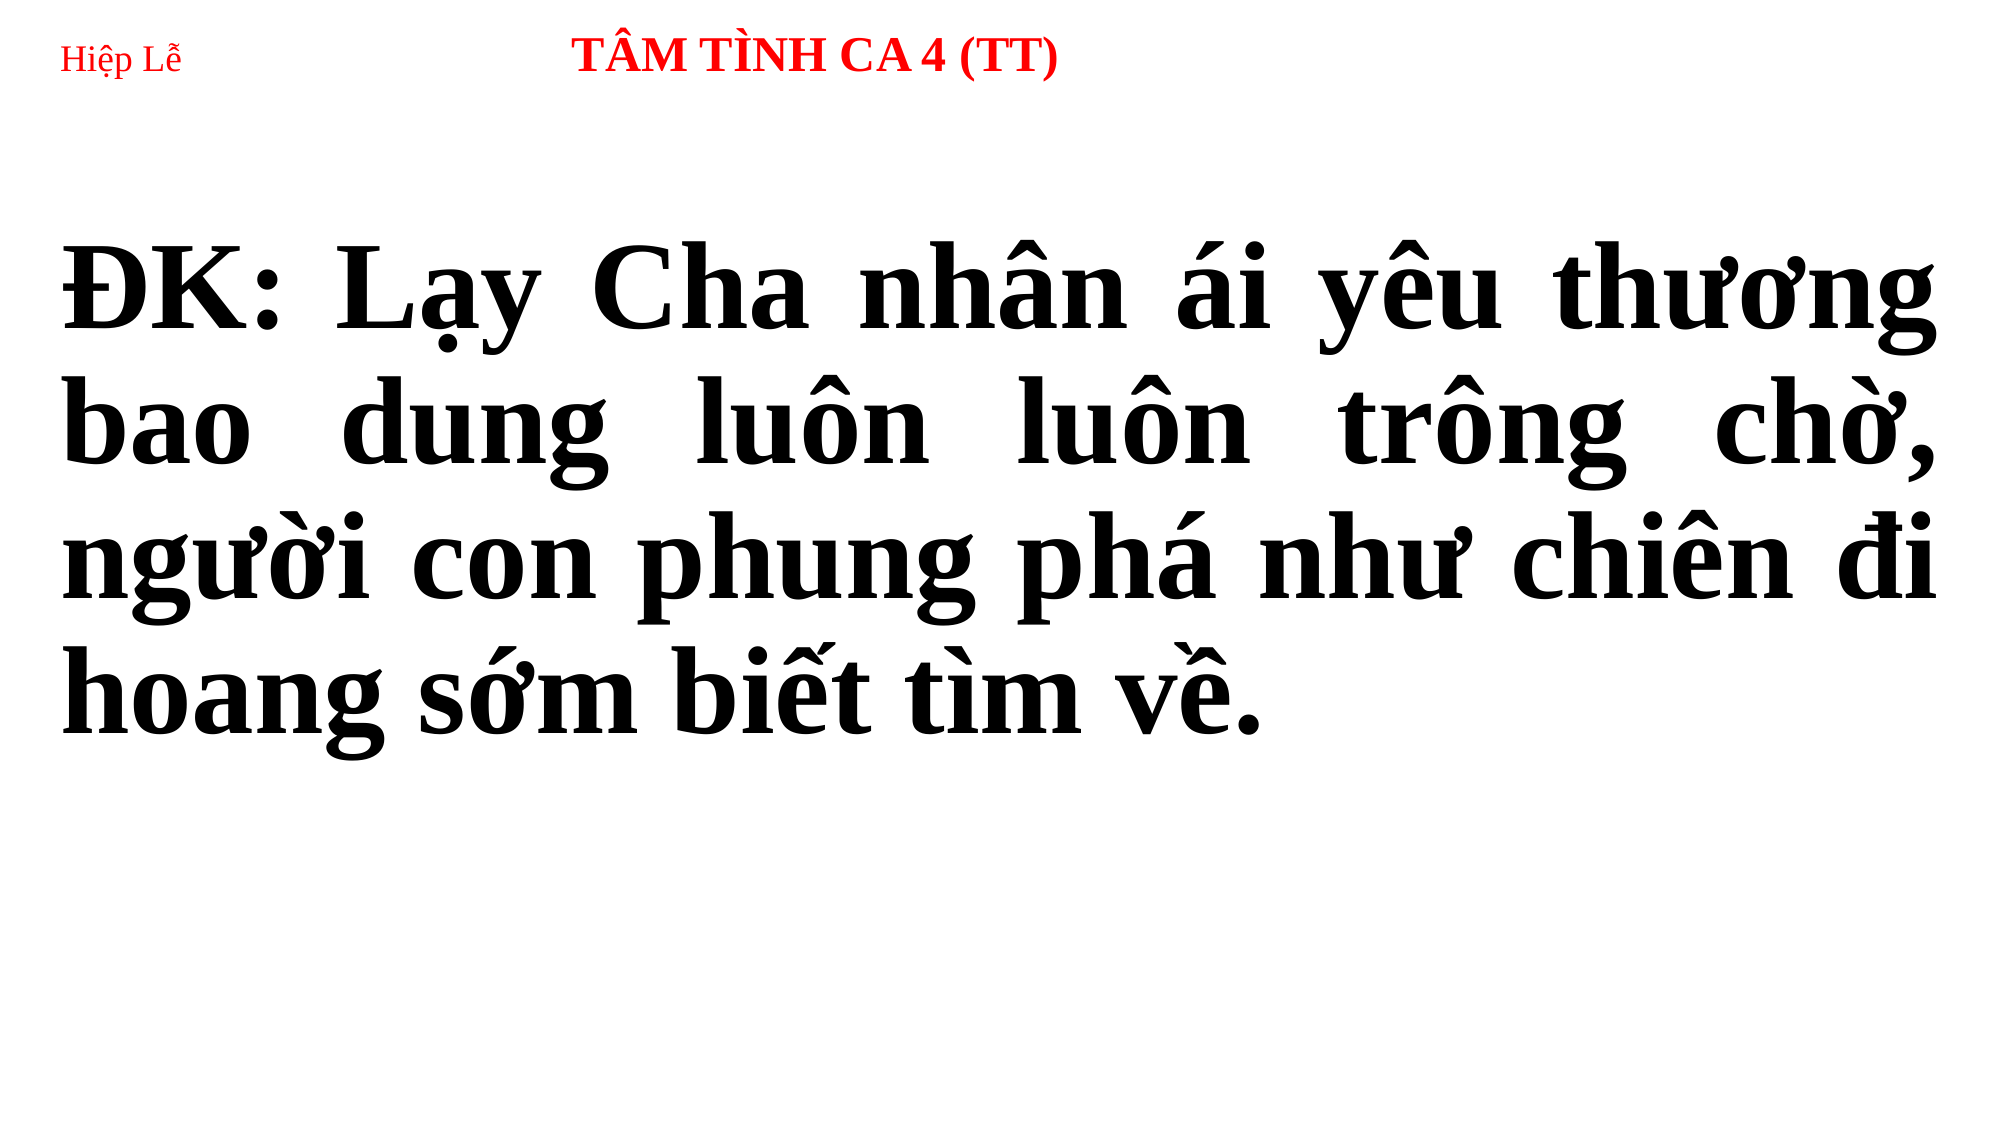

# Hiệp Lễ                                         TÂM TÌNH CA 4 (TT)
ĐK: Lạy Cha nhân ái yêu thương bao dung luôn luôn trông chờ, người con phung phá như chiên đi hoang sớm biết tìm về.